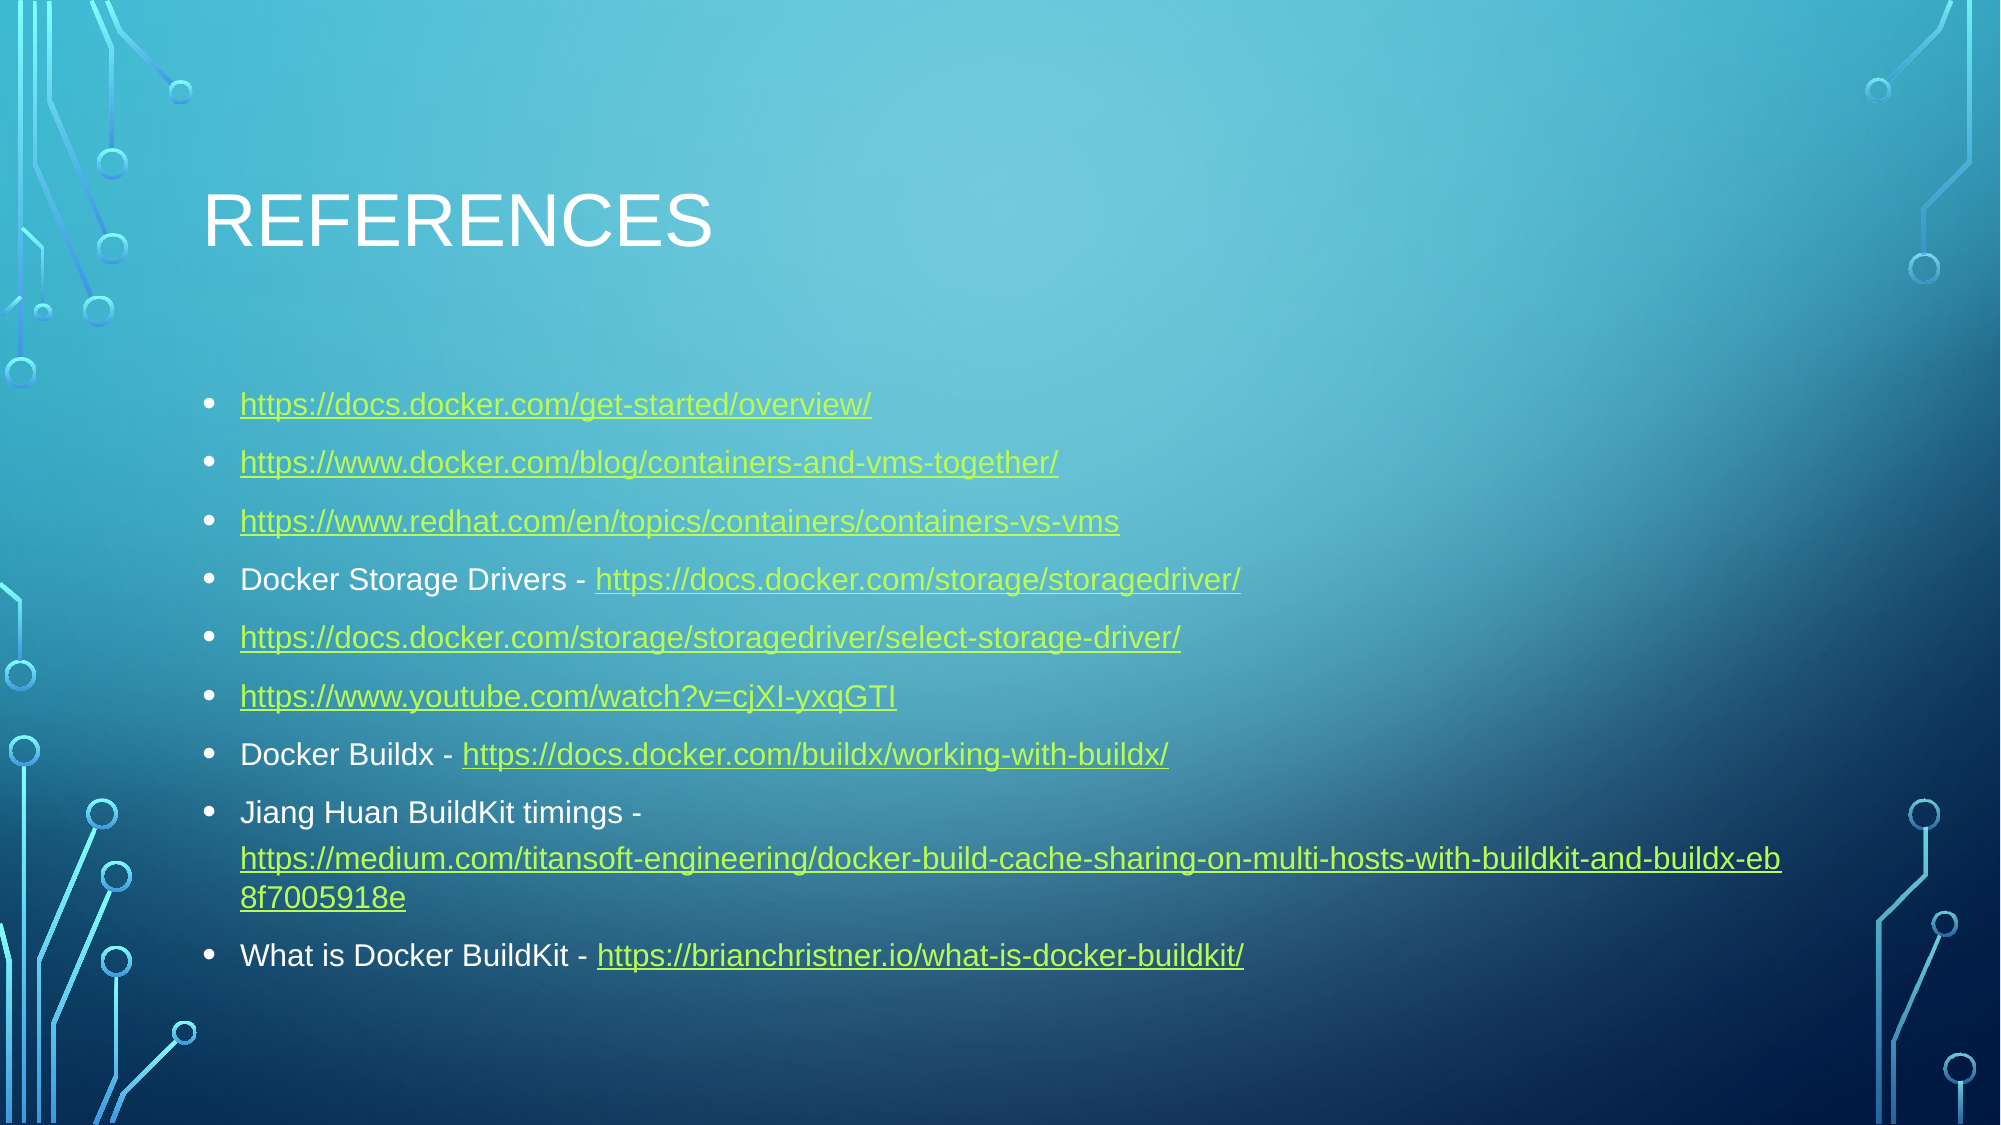

# references
https://docs.docker.com/get-started/overview/
https://www.docker.com/blog/containers-and-vms-together/
https://www.redhat.com/en/topics/containers/containers-vs-vms
Docker Storage Drivers - https://docs.docker.com/storage/storagedriver/
https://docs.docker.com/storage/storagedriver/select-storage-driver/
https://www.youtube.com/watch?v=cjXI-yxqGTI
Docker Buildx - https://docs.docker.com/buildx/working-with-buildx/
Jiang Huan BuildKit timings - https://medium.com/titansoft-engineering/docker-build-cache-sharing-on-multi-hosts-with-buildkit-and-buildx-eb8f7005918e
What is Docker BuildKit - https://brianchristner.io/what-is-docker-buildkit/